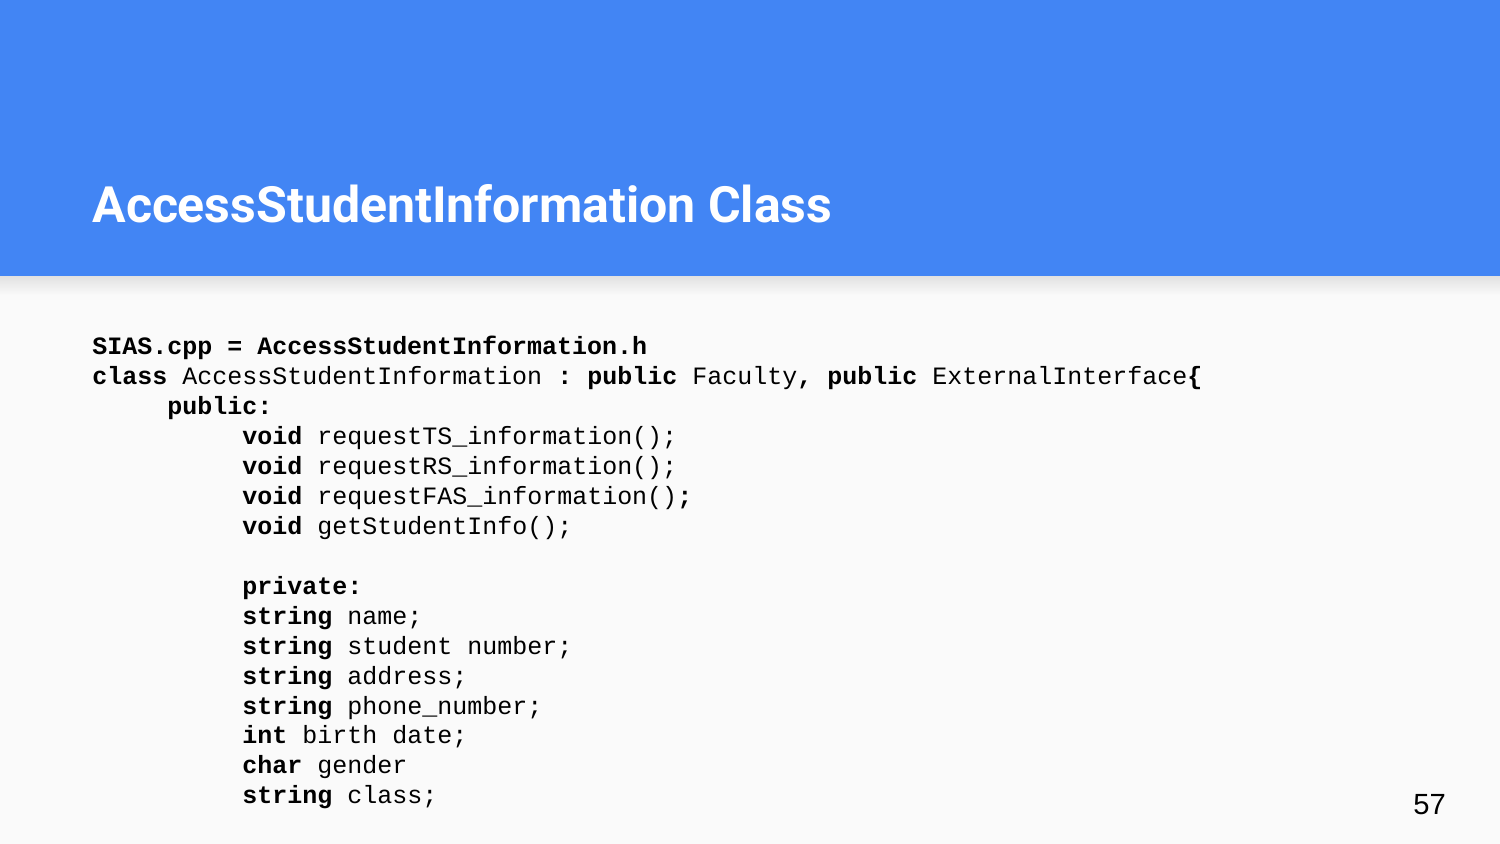

# AccessStudentInformation Class
SIAS.cpp = AccessStudentInformation.h
class AccessStudentInformation : public Faculty, public ExternalInterface{
public:
void requestTS_information();
void requestRS_information();
void requestFAS_information();
void getStudentInfo();

private:
string name;
string student number;
string address;
string phone_number;
int birth date;
char gender
string class;

57